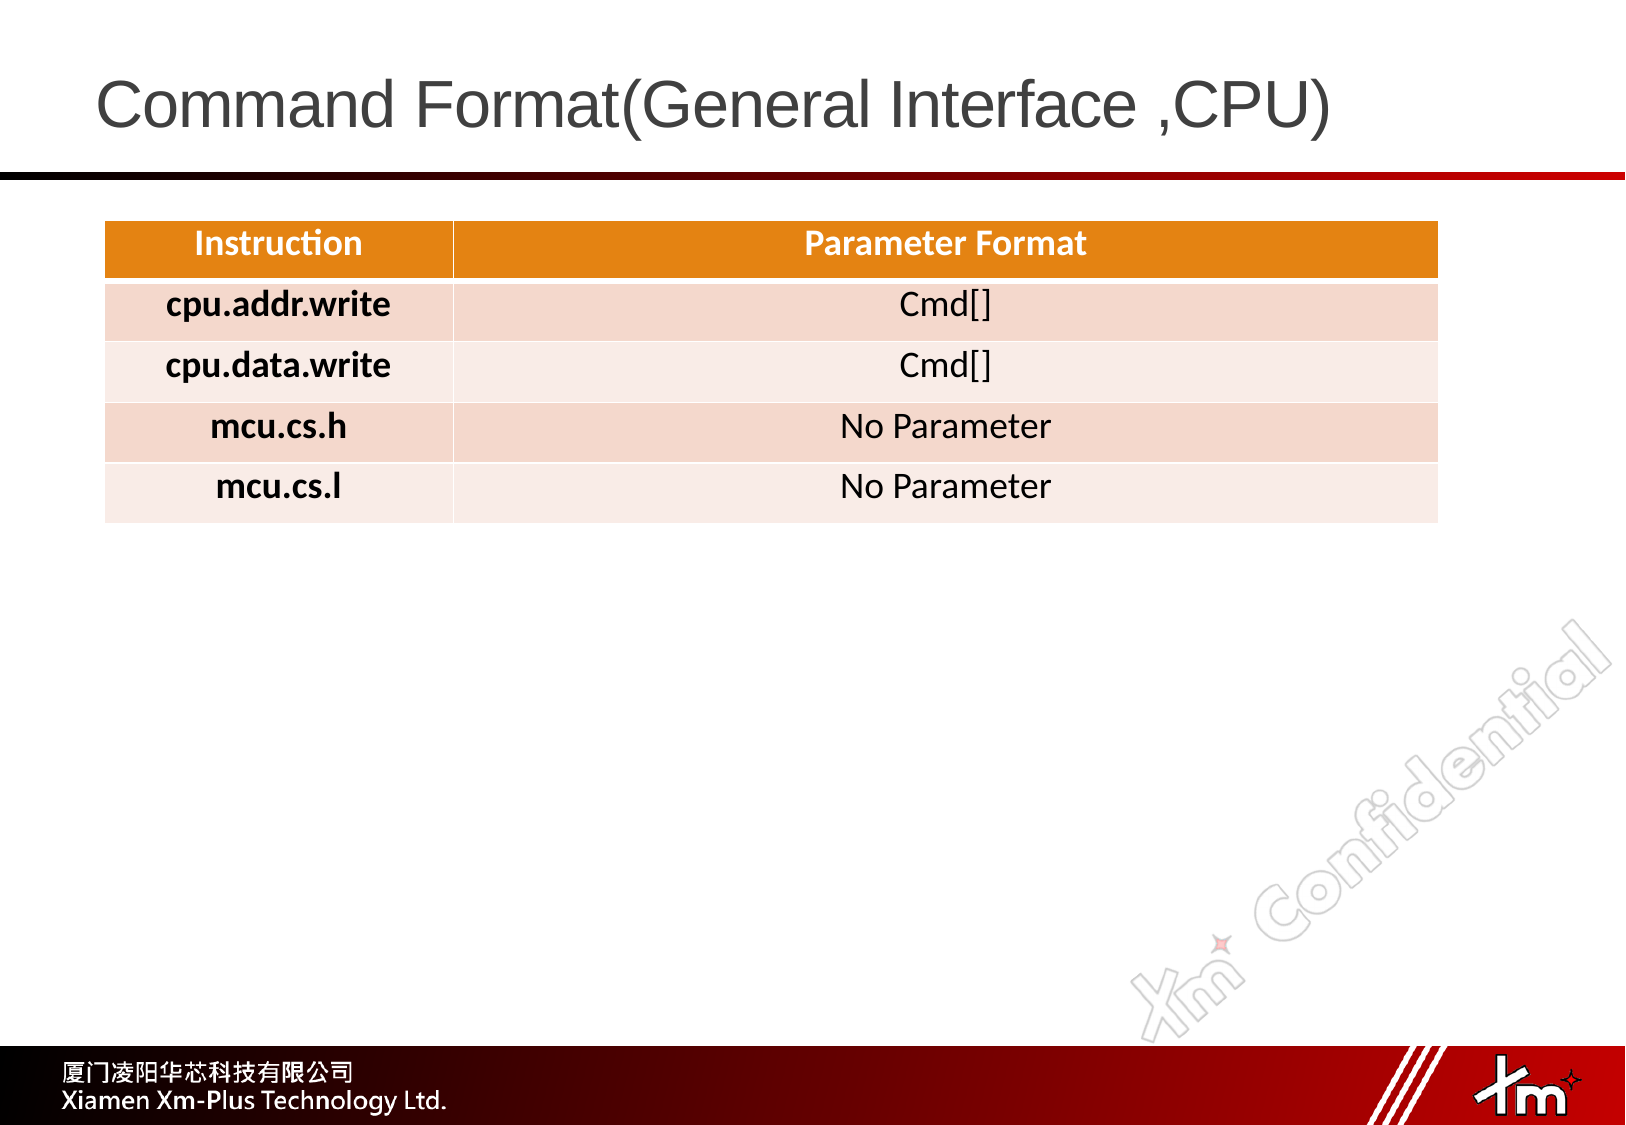

# Command Format(General Interface ,CPU)
| Instruction | Parameter Format |
| --- | --- |
| cpu.addr.write | Cmd[] |
| cpu.data.write | Cmd[] |
| mcu.cs.h | No Parameter |
| mcu.cs.l | No Parameter |